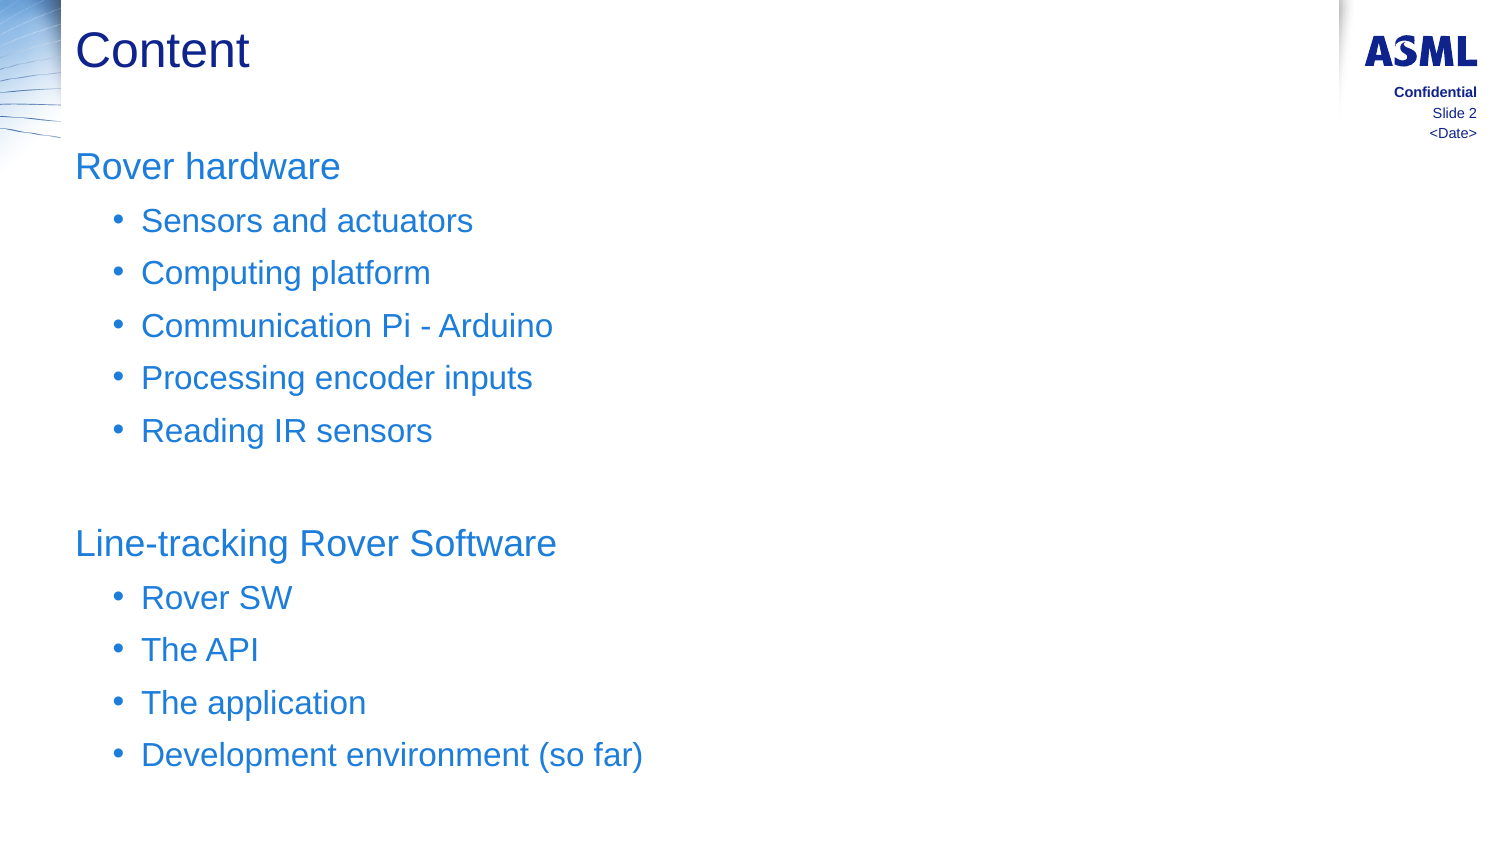

# Content

Confidential
Slide 2
<Date>
Rover hardware
Sensors and actuators
Computing platform
Communication Pi - Arduino
Processing encoder inputs
Reading IR sensors

Line-tracking Rover Software
Rover SW
The API
The application
Development environment (so far)